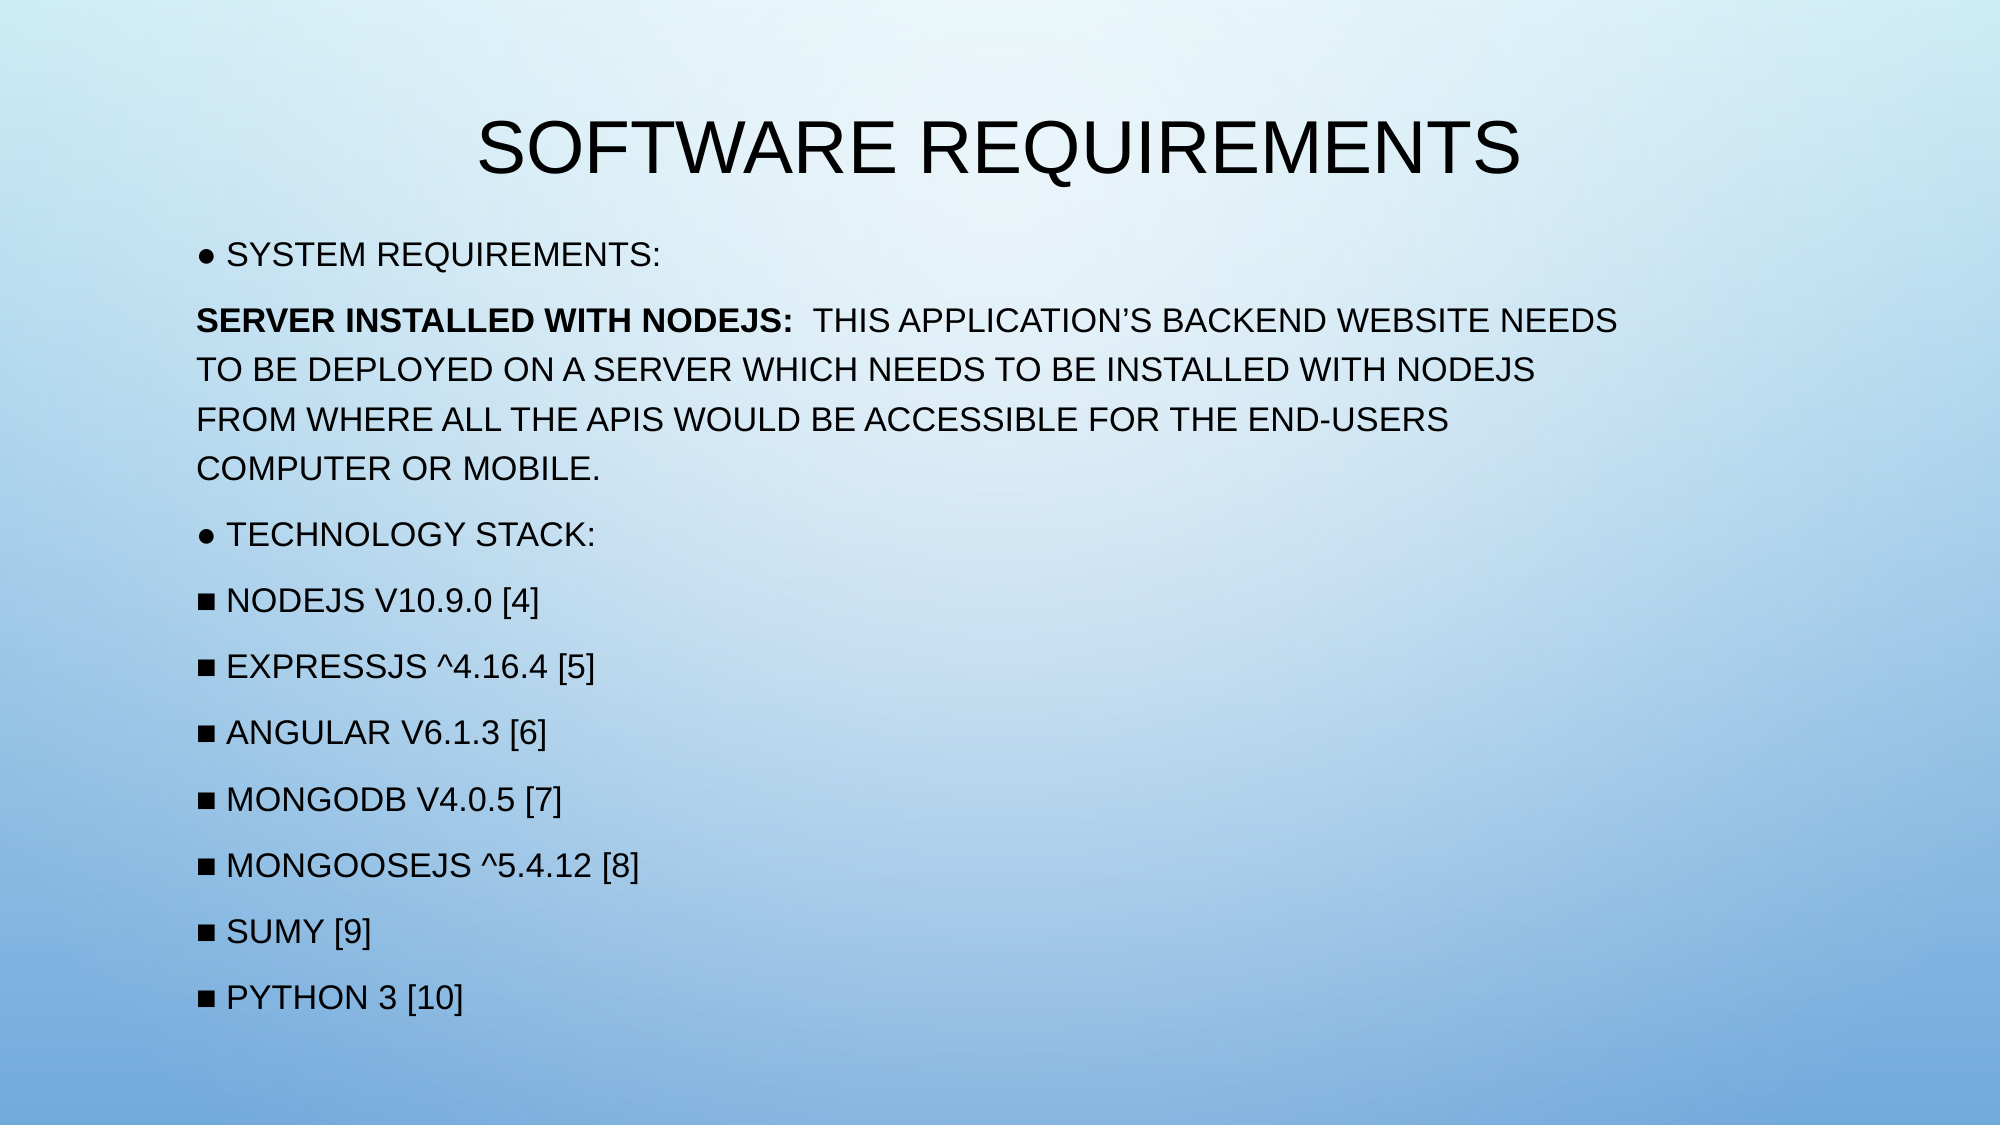

# Software Requirements
● System requirements:
Server installed with NodeJS:  This application’s backend website needs to be deployed on a server which needs to be installed with NodeJS from where all the APIs would be accessible for the end-users computer or mobile.
● Technology Stack:
■ NodeJS v10.9.0 [4]
■ ExpressJS ^4.16.4 [5]
■ Angular v6.1.3 [6]
■ MongoDB v4.0.5 [7]
■ MongooseJS ^5.4.12 [8]
■ Sumy [9]
■ Python 3 [10]